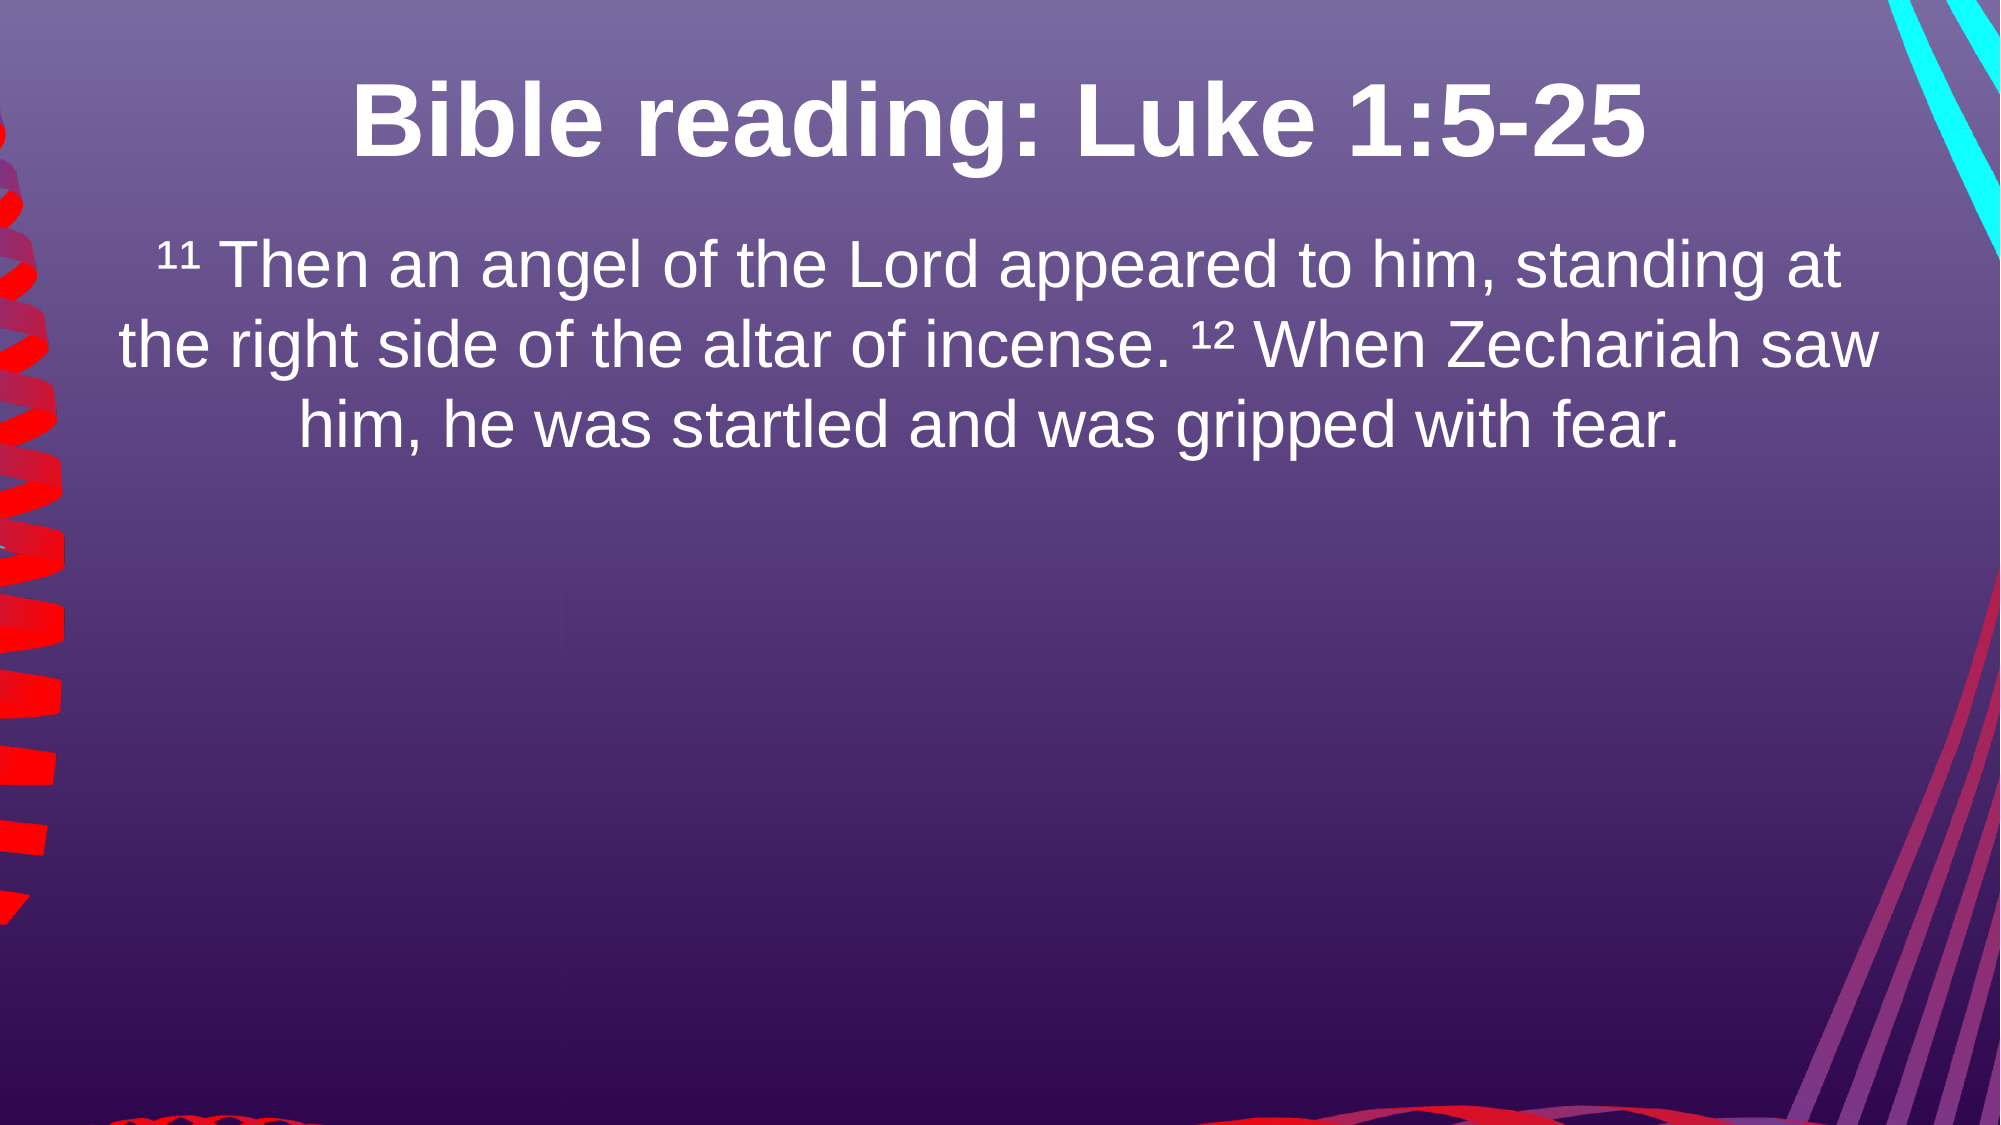

Bible reading: Luke 1:5-25
¹¹ Then an angel of the Lord appeared to him, standing at the right side of the altar of incense. ¹² When Zechariah saw him, he was startled and was gripped with fear.